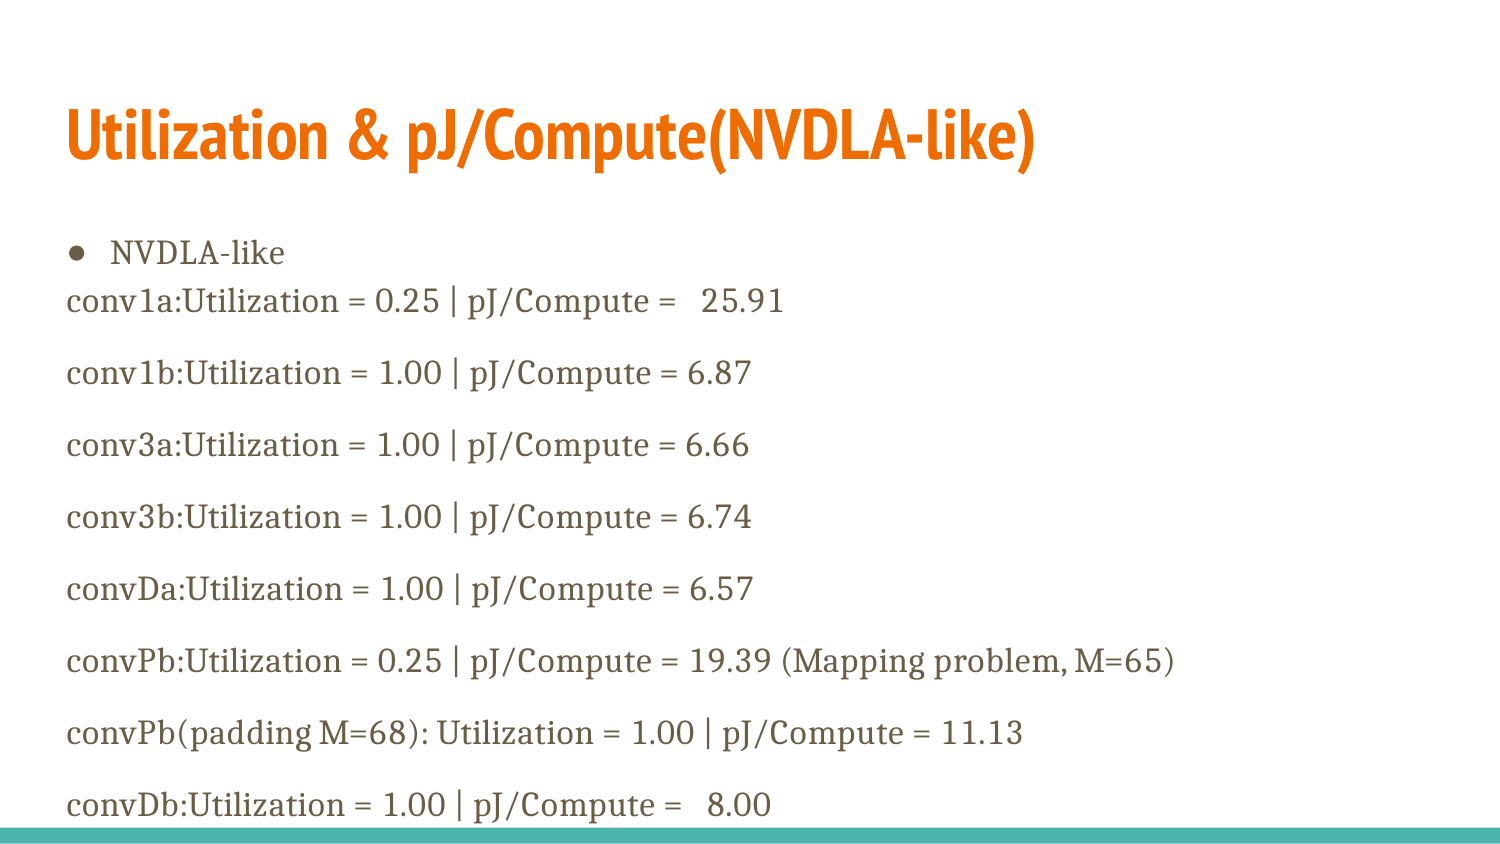

# Utilization & pJ/Compute(NVDLA-like)
NVDLA-like
conv1a:Utilization = 0.25 | pJ/Compute =   25.91
conv1b:Utilization = 1.00 | pJ/Compute = 6.87
conv3a:Utilization = 1.00 | pJ/Compute = 6.66
conv3b:Utilization = 1.00 | pJ/Compute = 6.74
convDa:Utilization = 1.00 | pJ/Compute = 6.57
convPb:Utilization = 0.25 | pJ/Compute = 19.39 (Mapping problem, M=65)
convPb(padding M=68): Utilization = 1.00 | pJ/Compute = 11.13
convDb:Utilization = 1.00 | pJ/Compute =   8.00